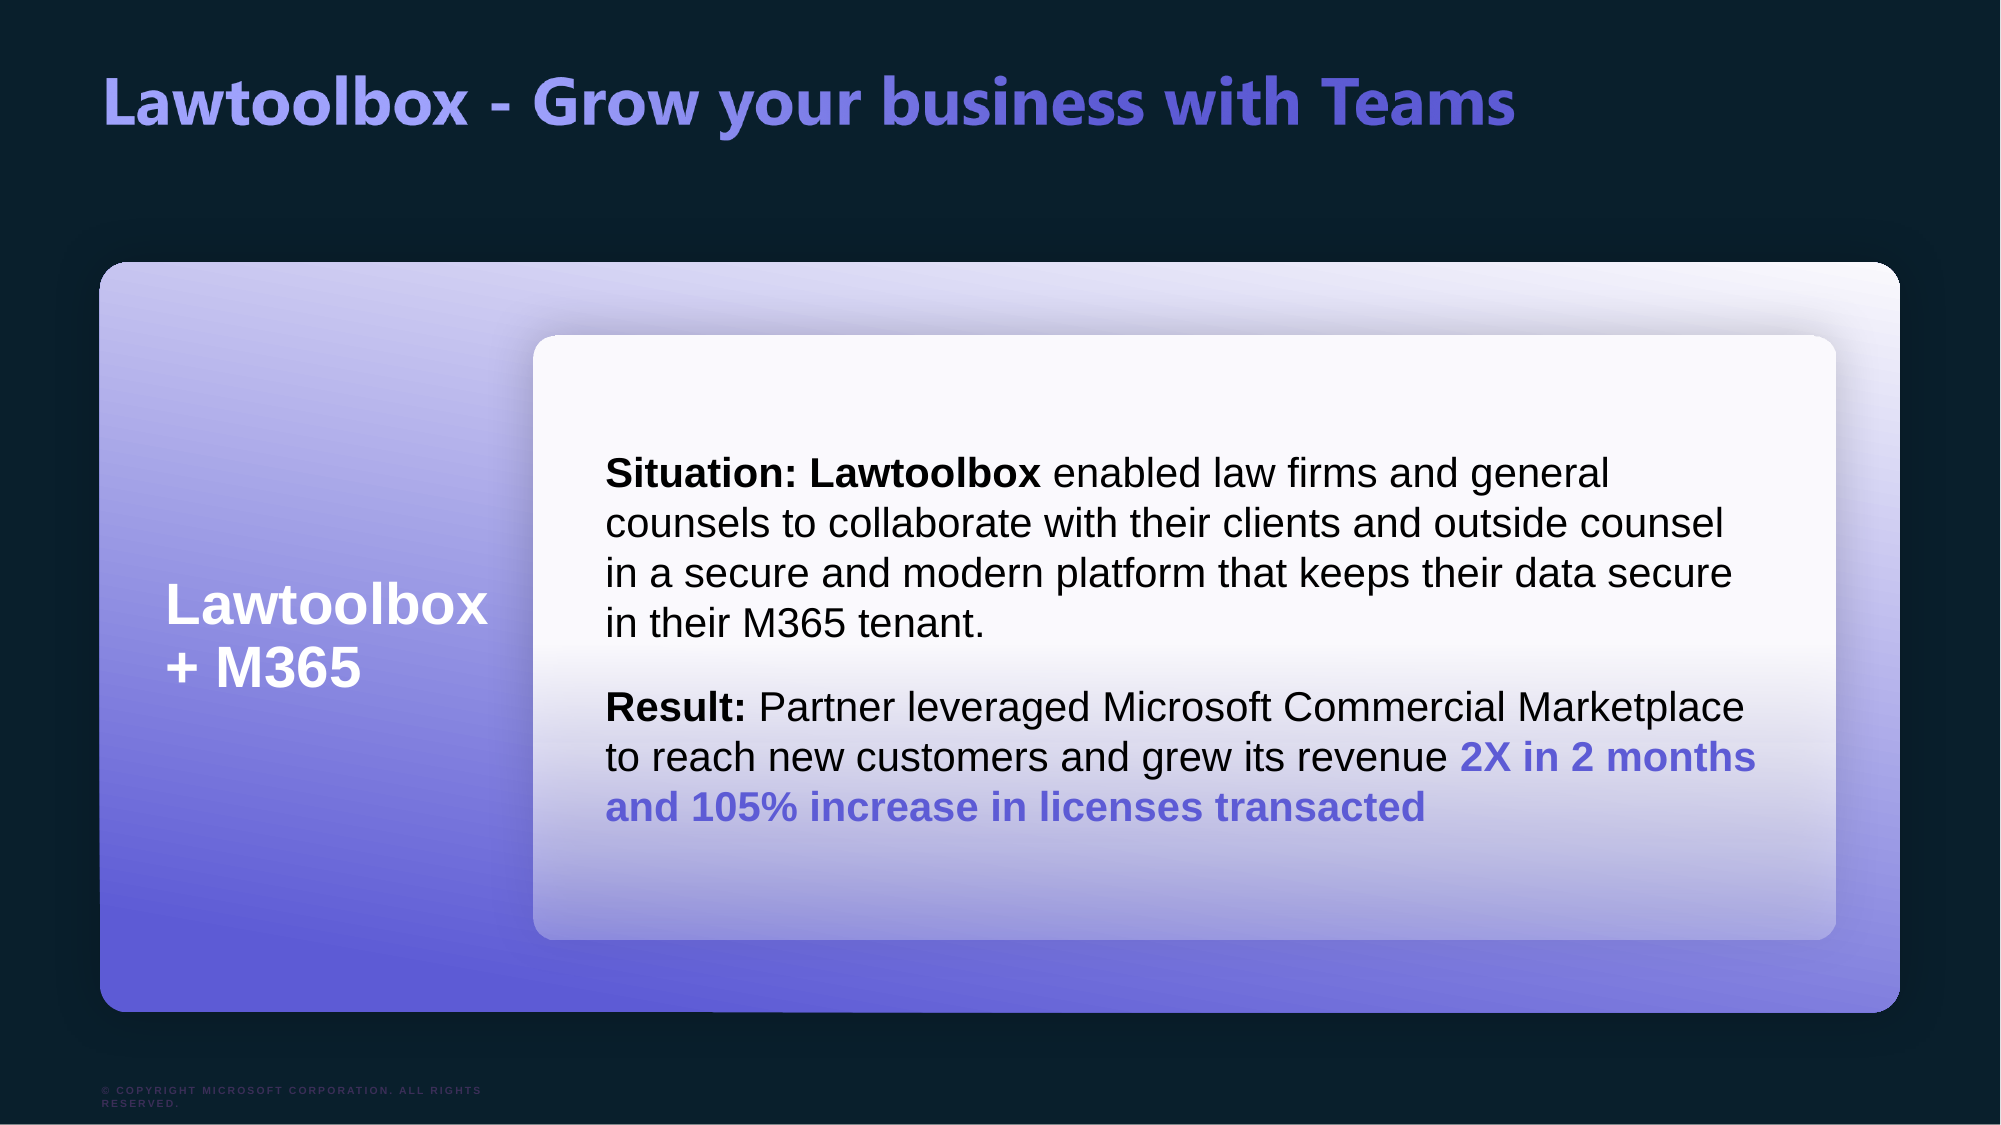

Situation: Lawtoolbox enabled law firms and general counsels to collaborate with their clients and outside counsel in a secure and modern platform that keeps their data secure in their M365 tenant.
Result: Partner leveraged Microsoft Commercial Marketplace to reach new customers and grew its revenue 2X in 2 months and 105% increase in licenses transacted
Lawtoolbox + M365